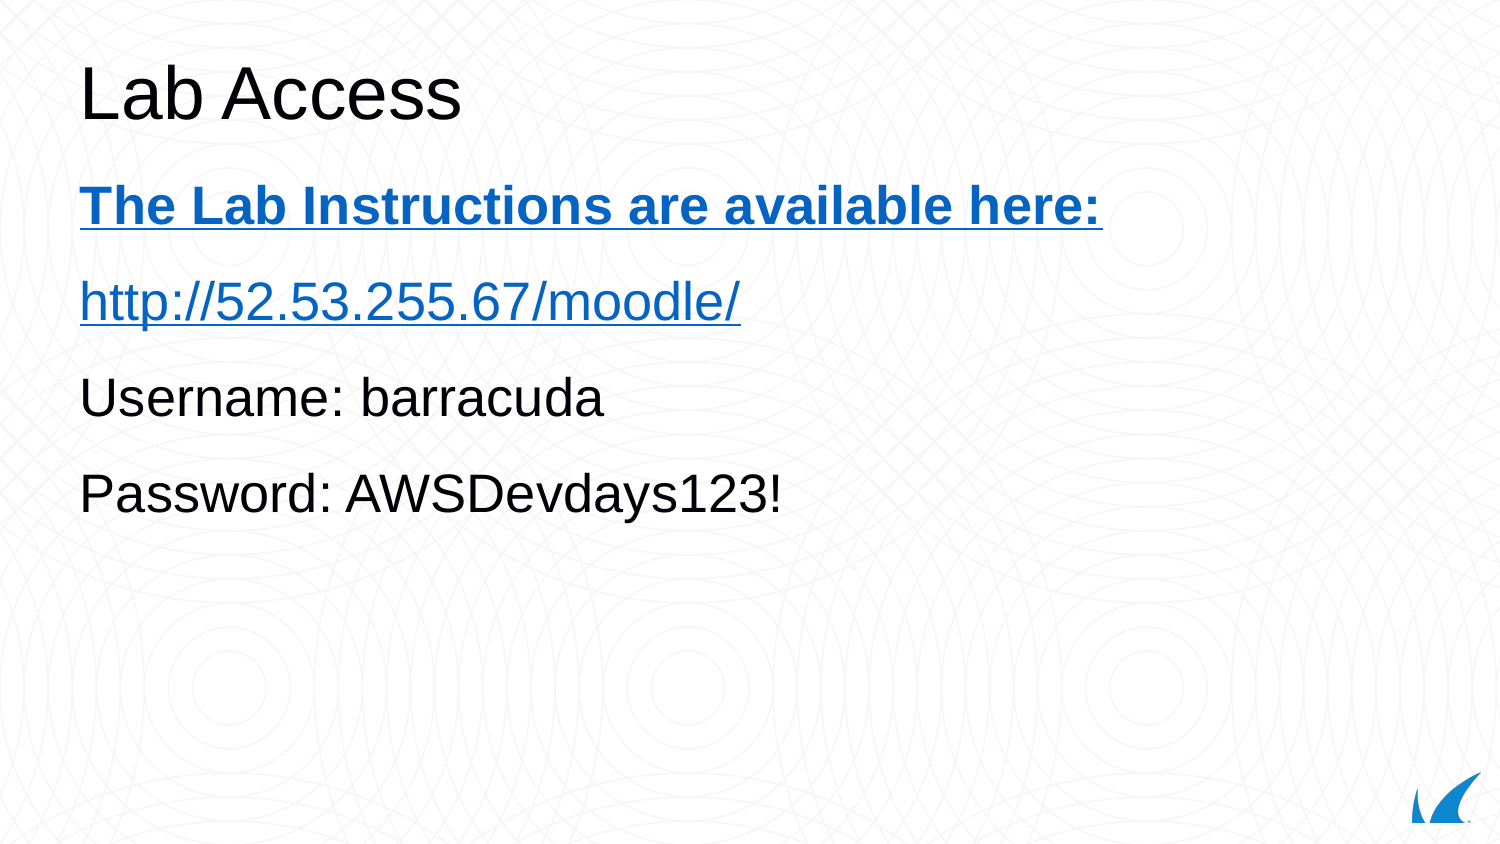

# Lab Access
The Lab Instructions are available here:
http://52.53.255.67/moodle/
Username: barracuda
Password: AWSDevdays123!